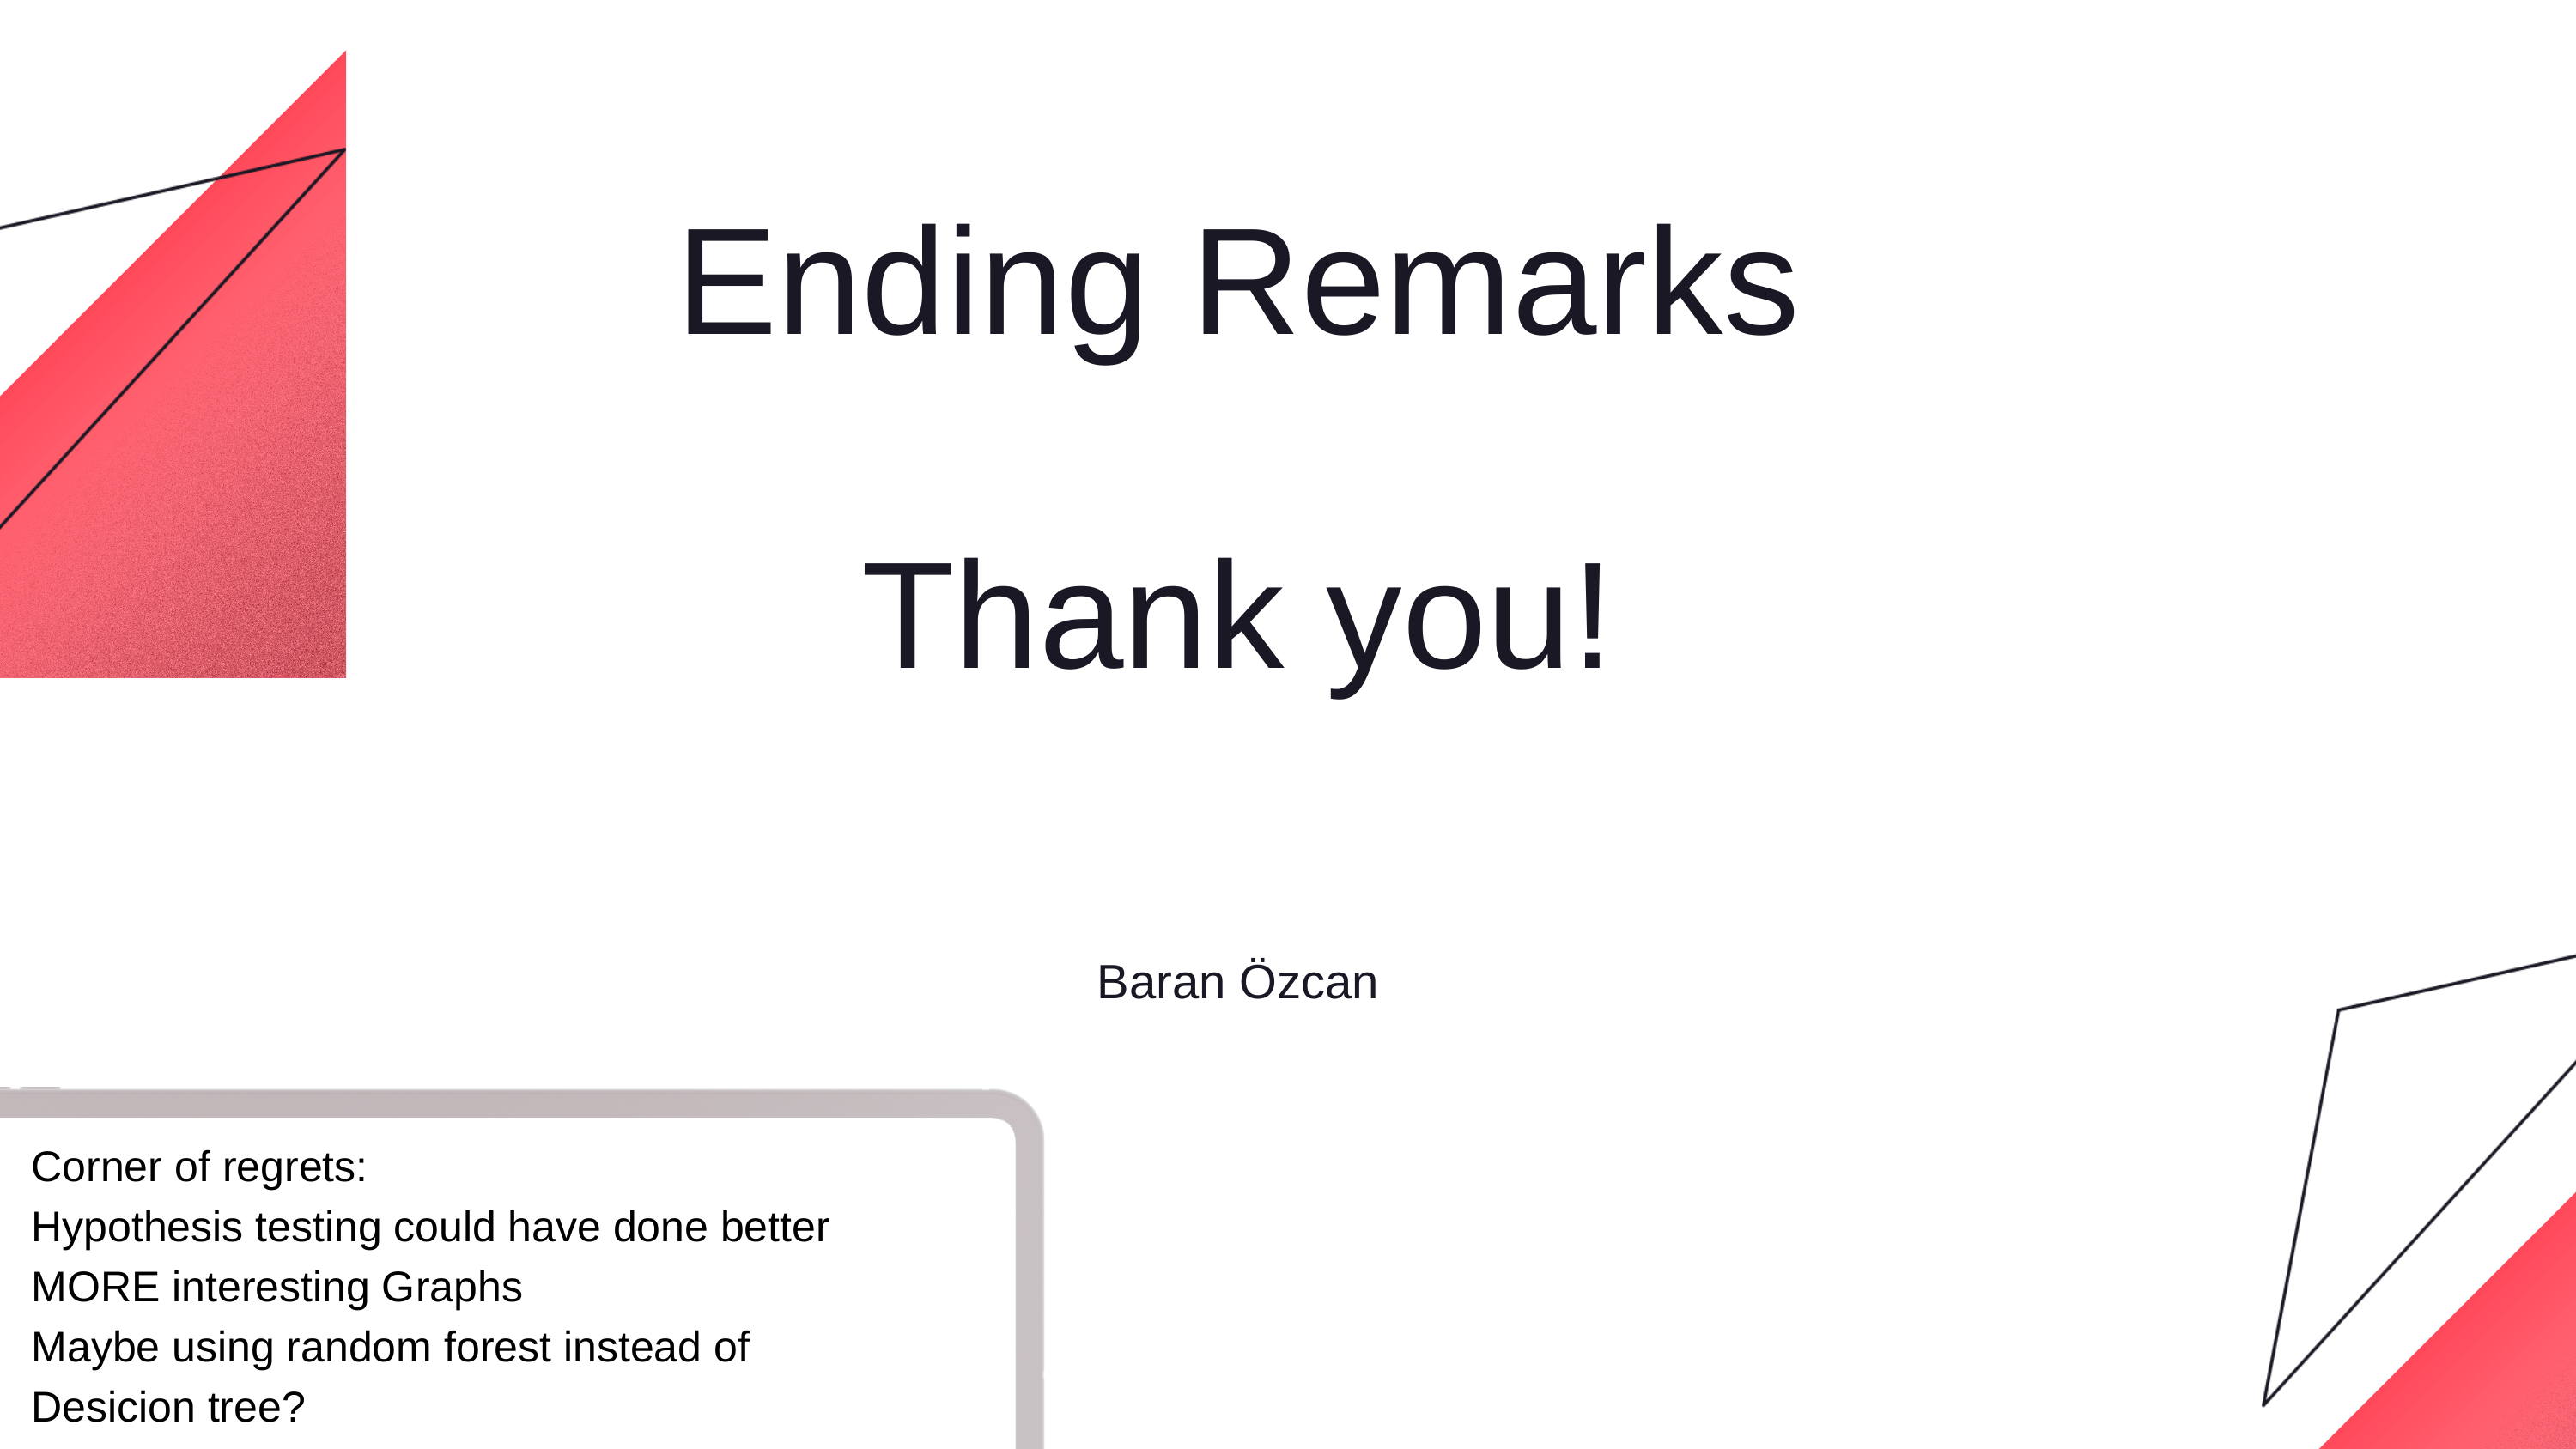

Ending Remarks

Thank you!

Baran Özcan

Corner of regrets:
Hypothesis testing could have done better
MORE interesting Graphs
Maybe using random forest instead of
Desicion tree?